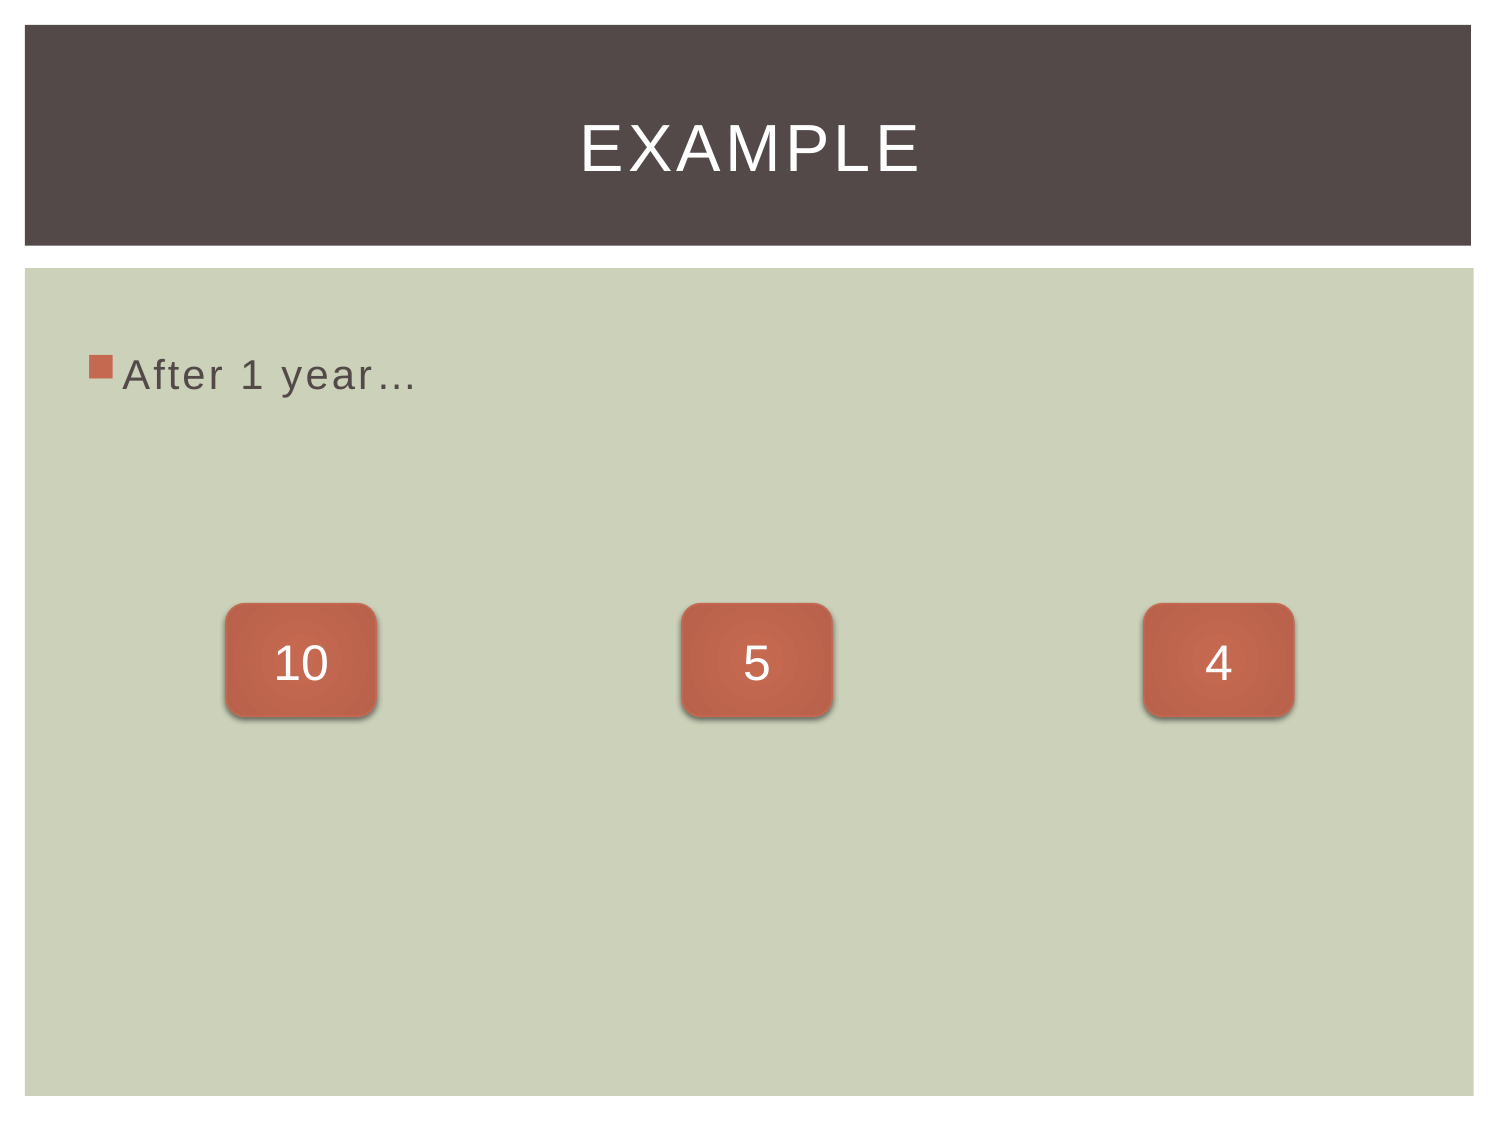

# Example

After 1 year…

10
5
4